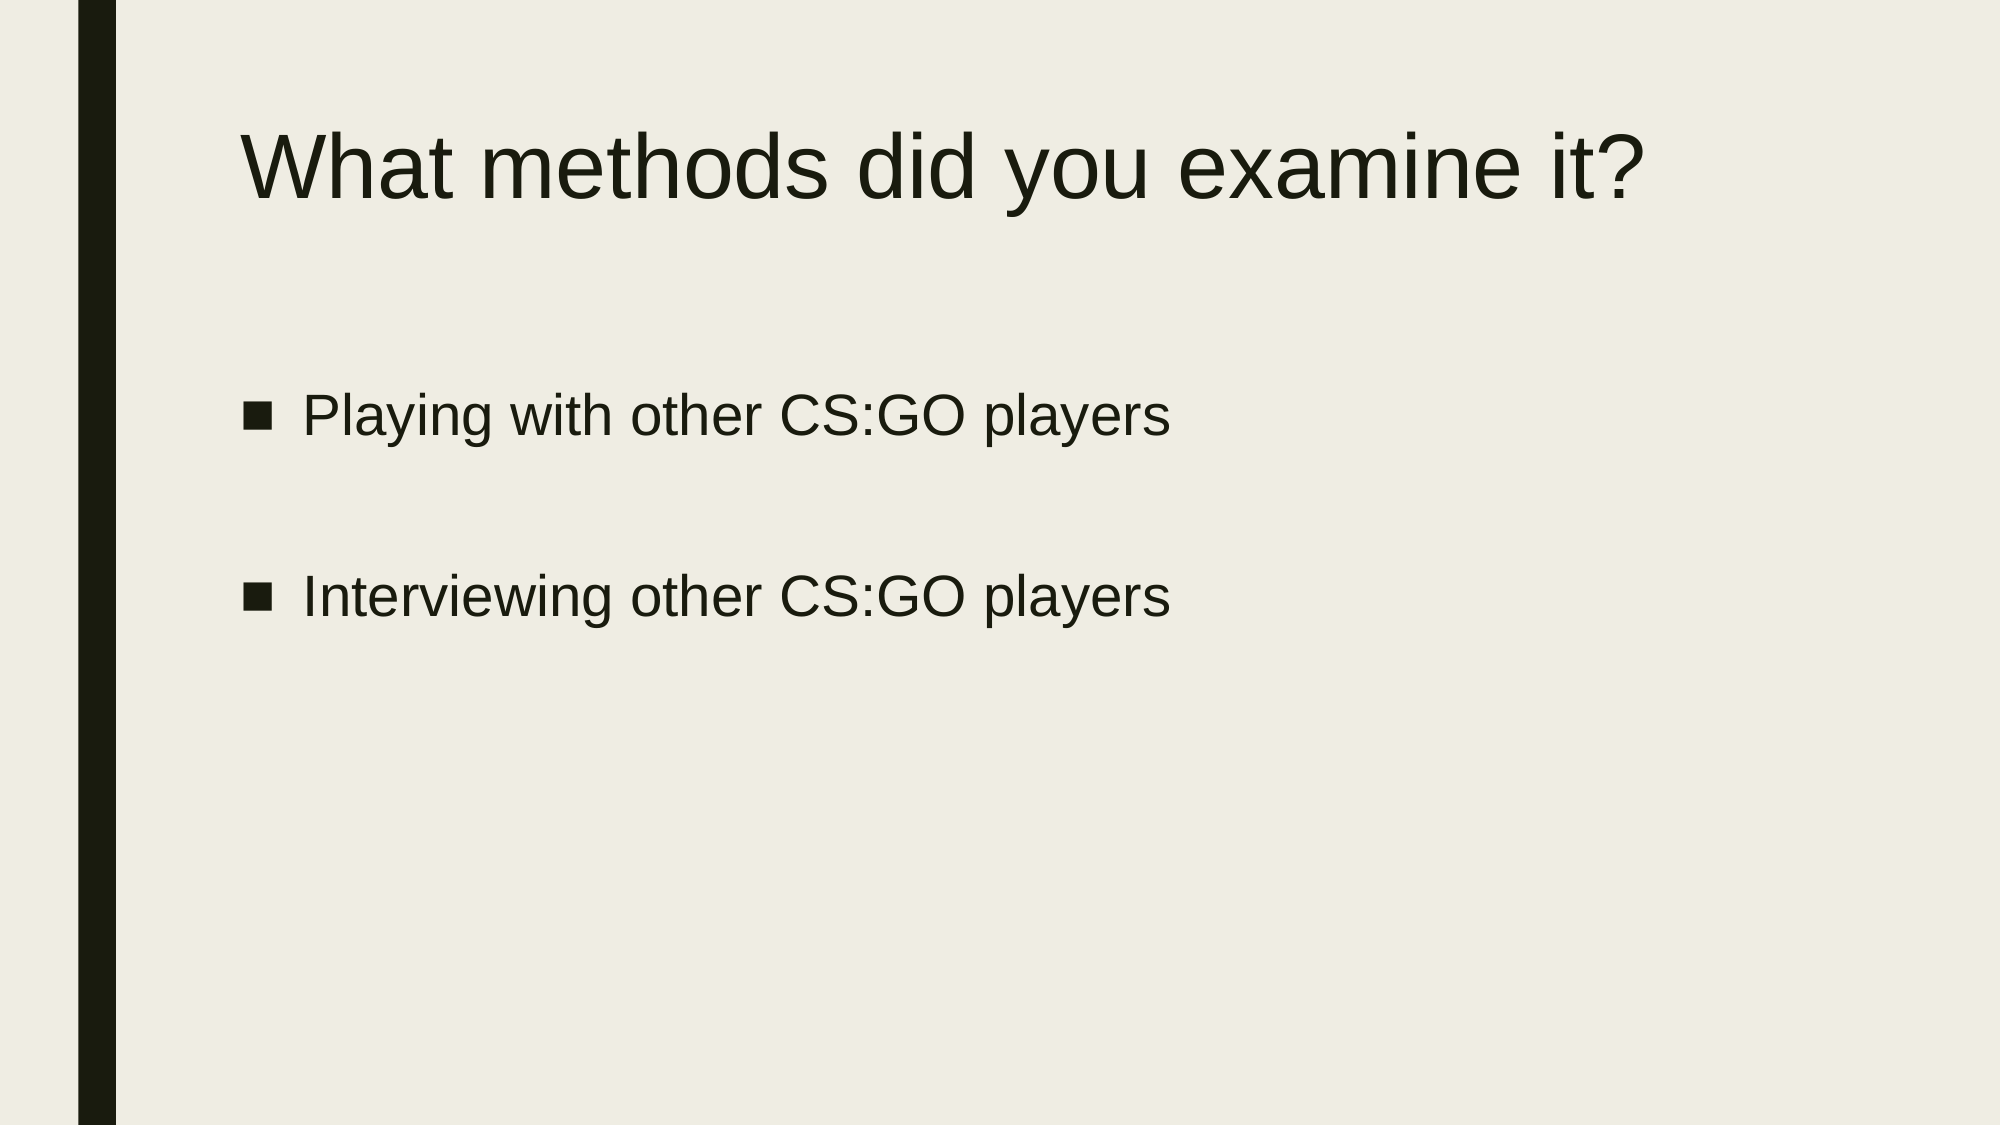

# What methods did you examine it?
Playing with other CS:GO players

Interviewing other CS:GO players